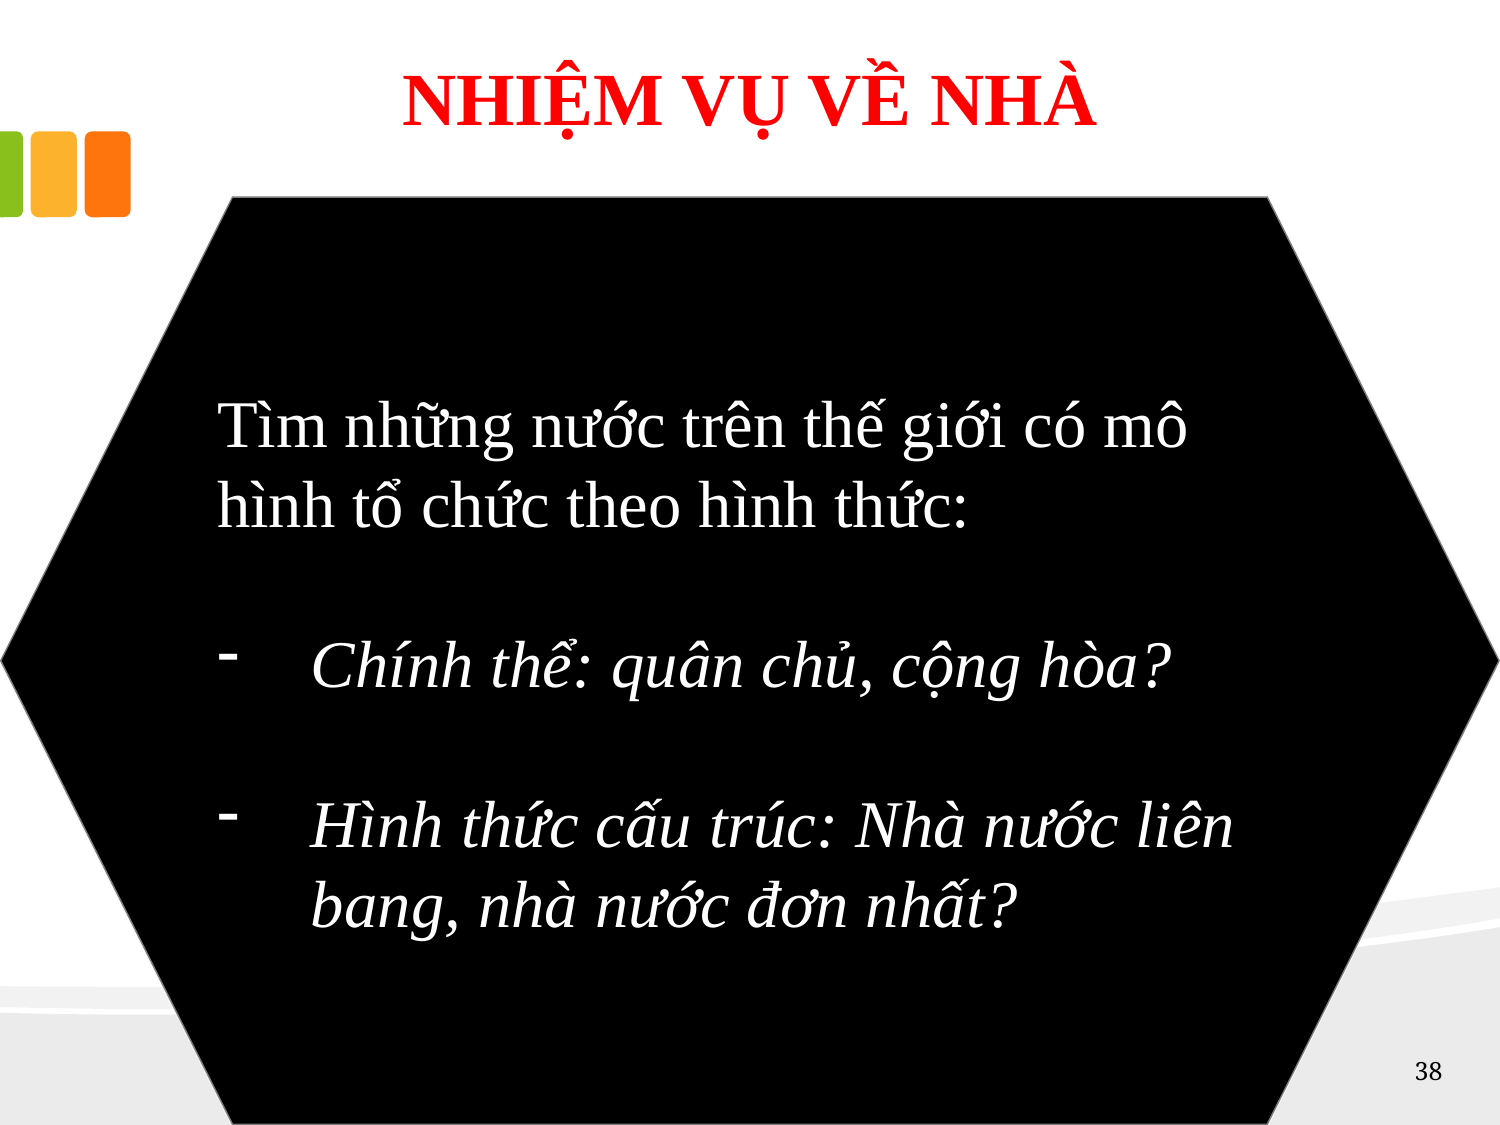

# NHIỆM VỤ VỀ NHÀ
Tìm những nước trên thế giới có mô hình tổ chức theo hình thức:

Chính thể: quân chủ, cộng hòa?

Hình thức cấu trúc: Nhà nước liên bang, nhà nước đơn nhất?
38